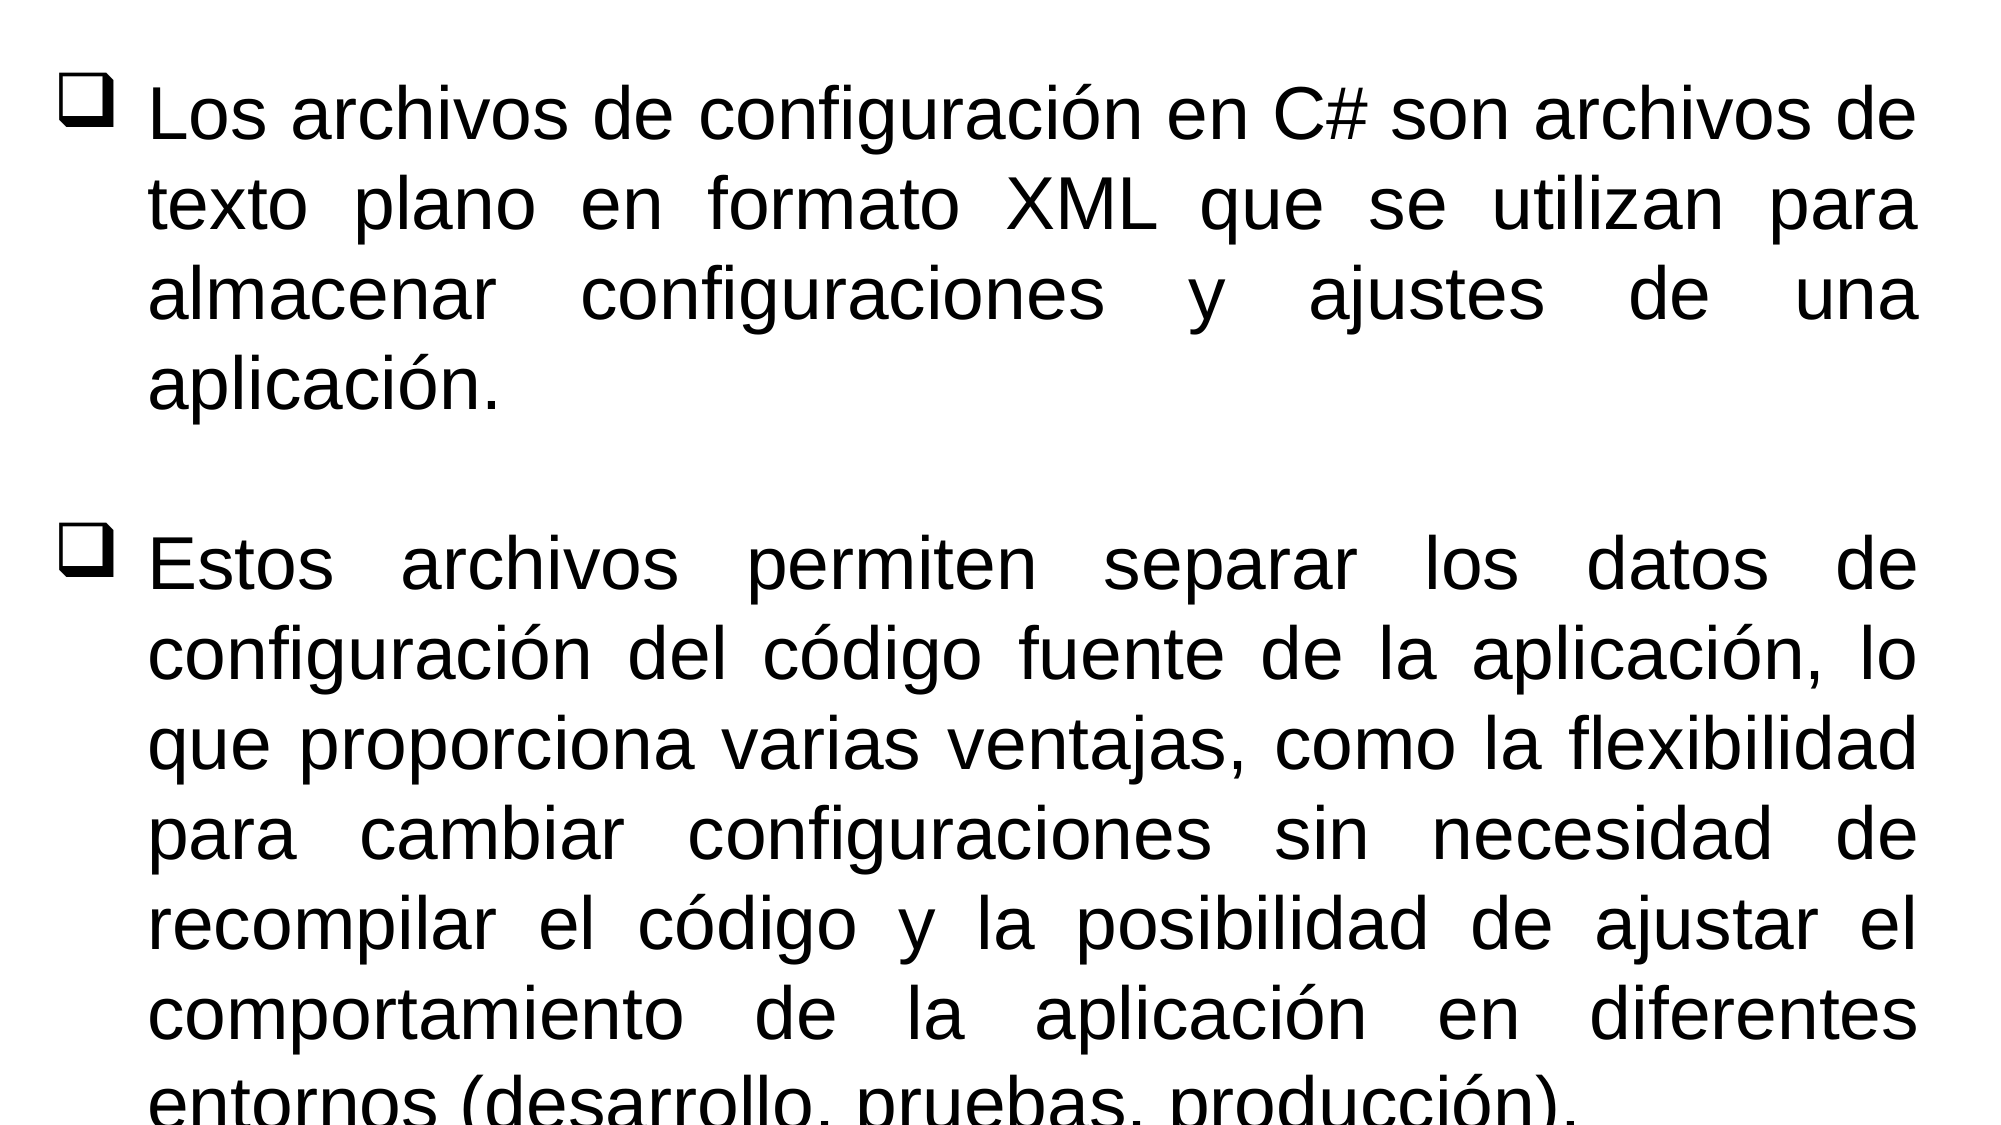

Los archivos de configuración en C# son archivos de texto plano en formato XML que se utilizan para almacenar configuraciones y ajustes de una aplicación.

Estos archivos permiten separar los datos de configuración del código fuente de la aplicación, lo que proporciona varias ventajas, como la flexibilidad para cambiar configuraciones sin necesidad de recompilar el código y la posibilidad de ajustar el comportamiento de la aplicación en diferentes entornos (desarrollo, pruebas, producción).